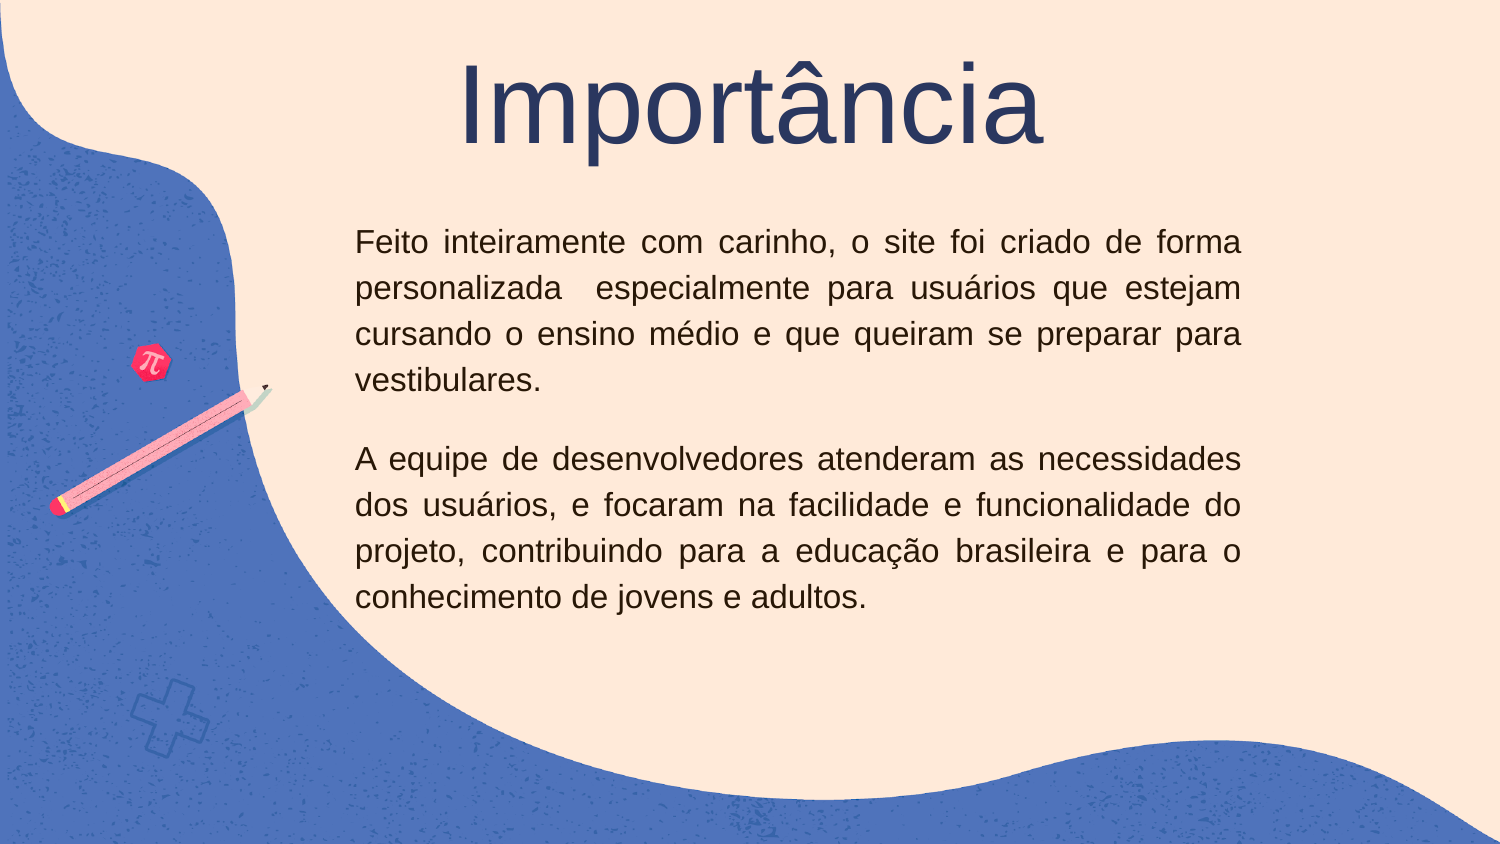

# Importância

Feito inteiramente com carinho, o site foi criado de forma personalizada  especialmente para usuários que estejam cursando o ensino médio e que queiram se preparar para vestibulares.
A equipe de desenvolvedores atenderam as necessidades dos usuários, e focaram na facilidade e funcionalidade do projeto, contribuindo para a educação brasileira e para o conhecimento de jovens e adultos.